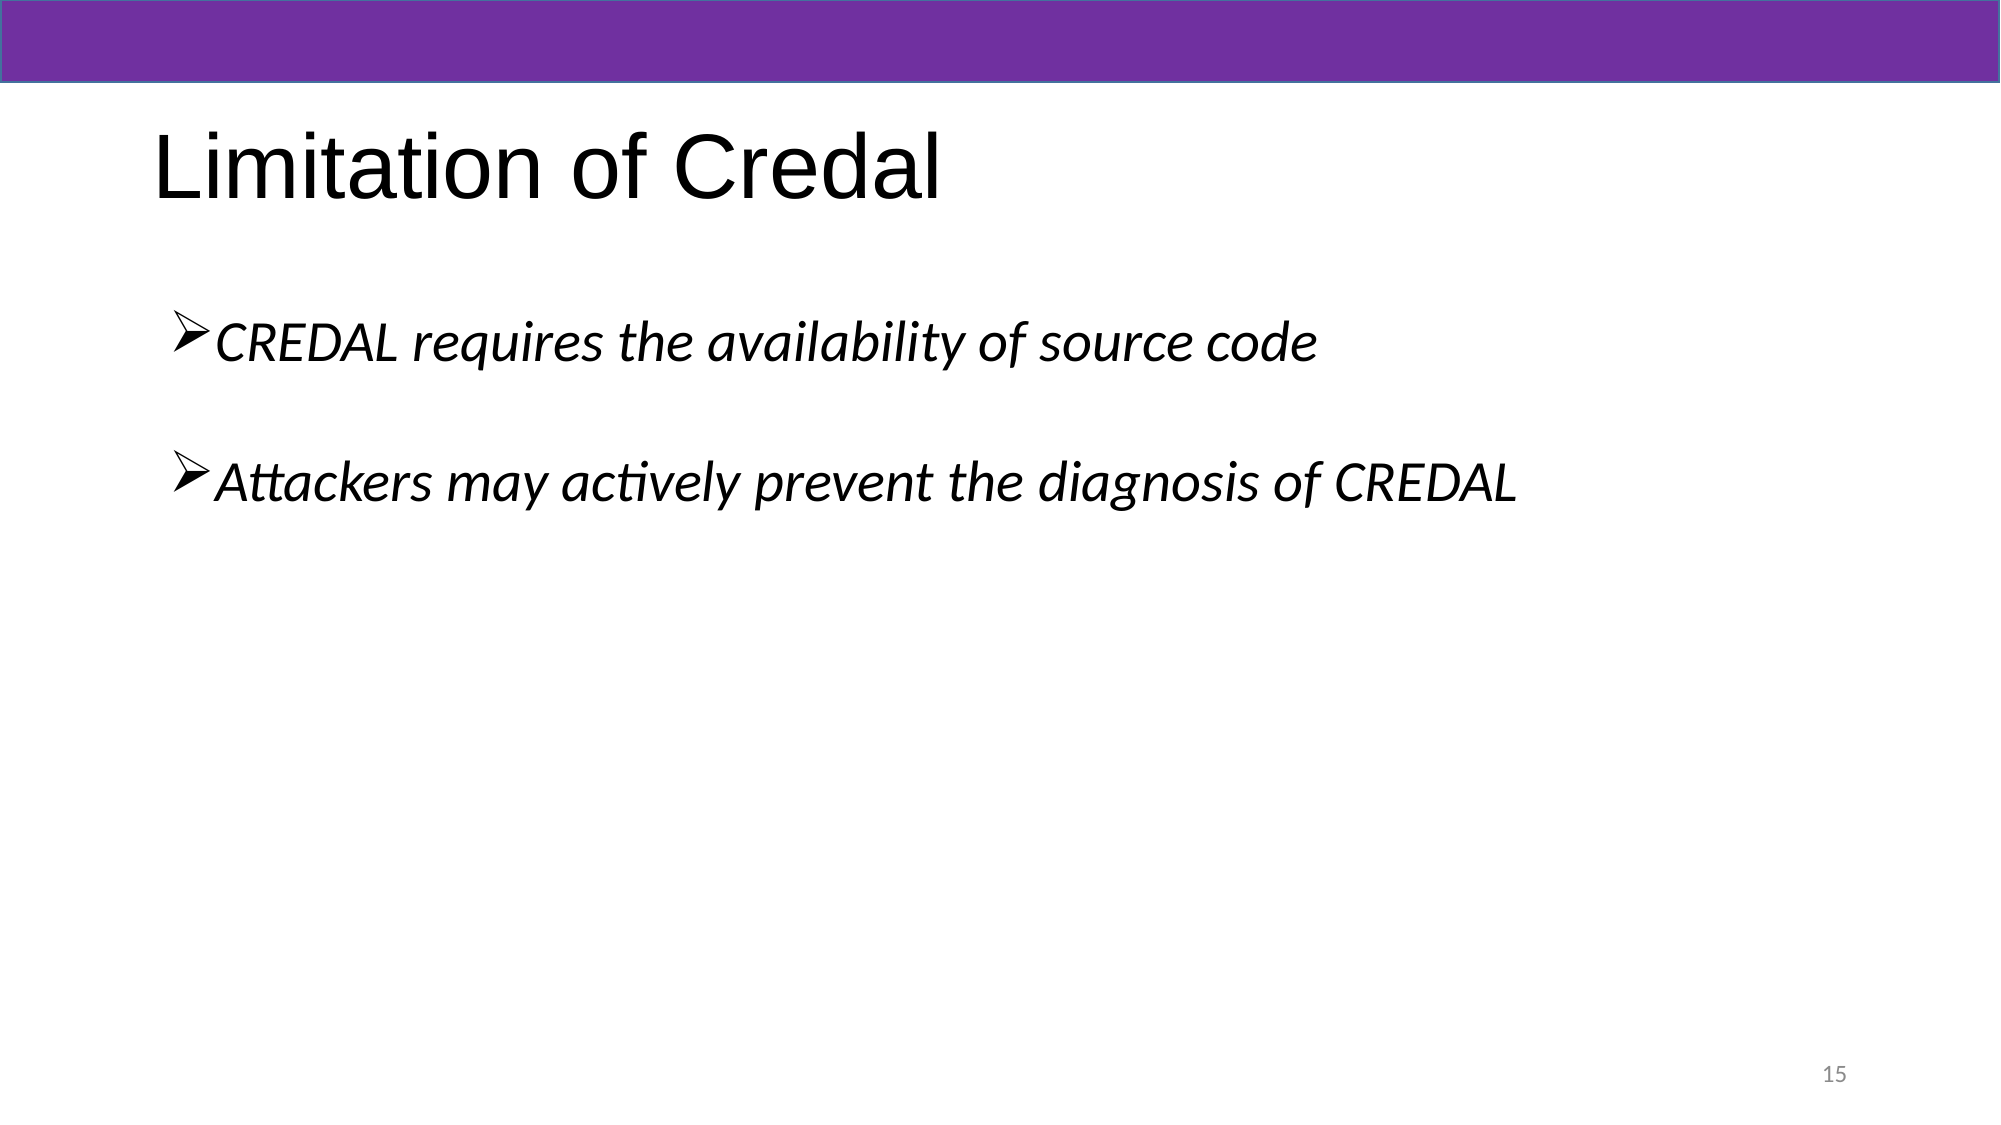

# Limitation of Credal
CREDAL requires the availability of source code

Attackers may actively prevent the diagnosis of CREDAL
15